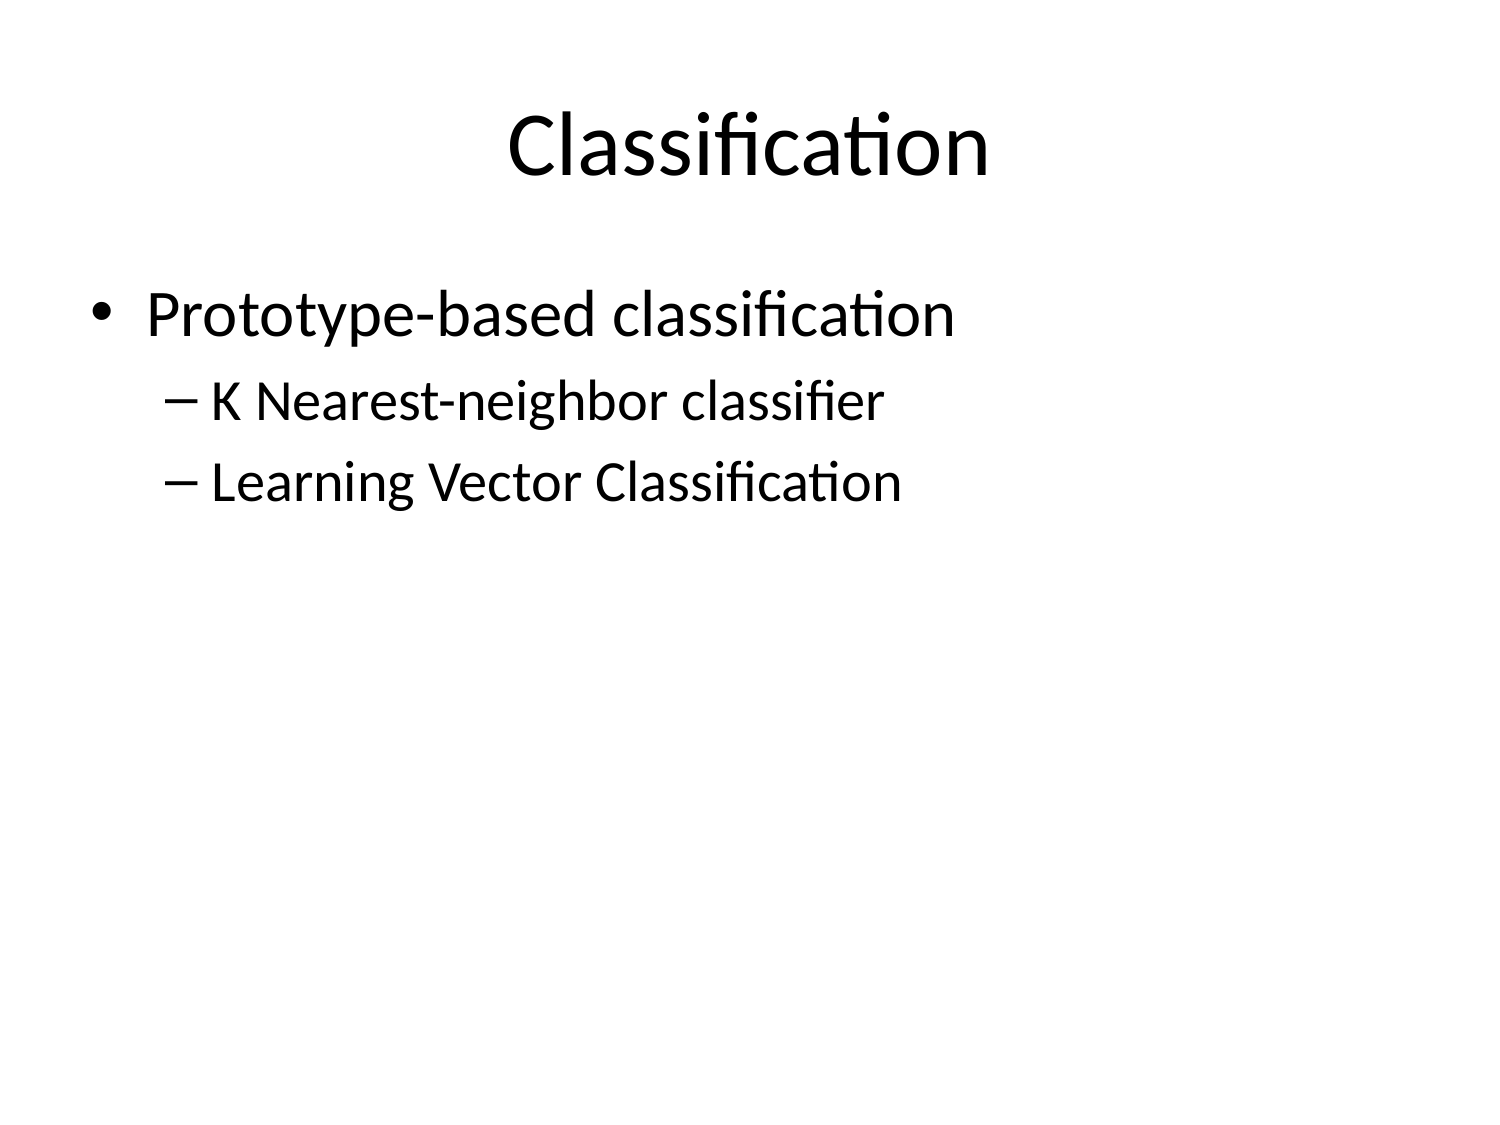

# Classification
Prototype-based classification
K Nearest-neighbor classifier
Learning Vector Classification